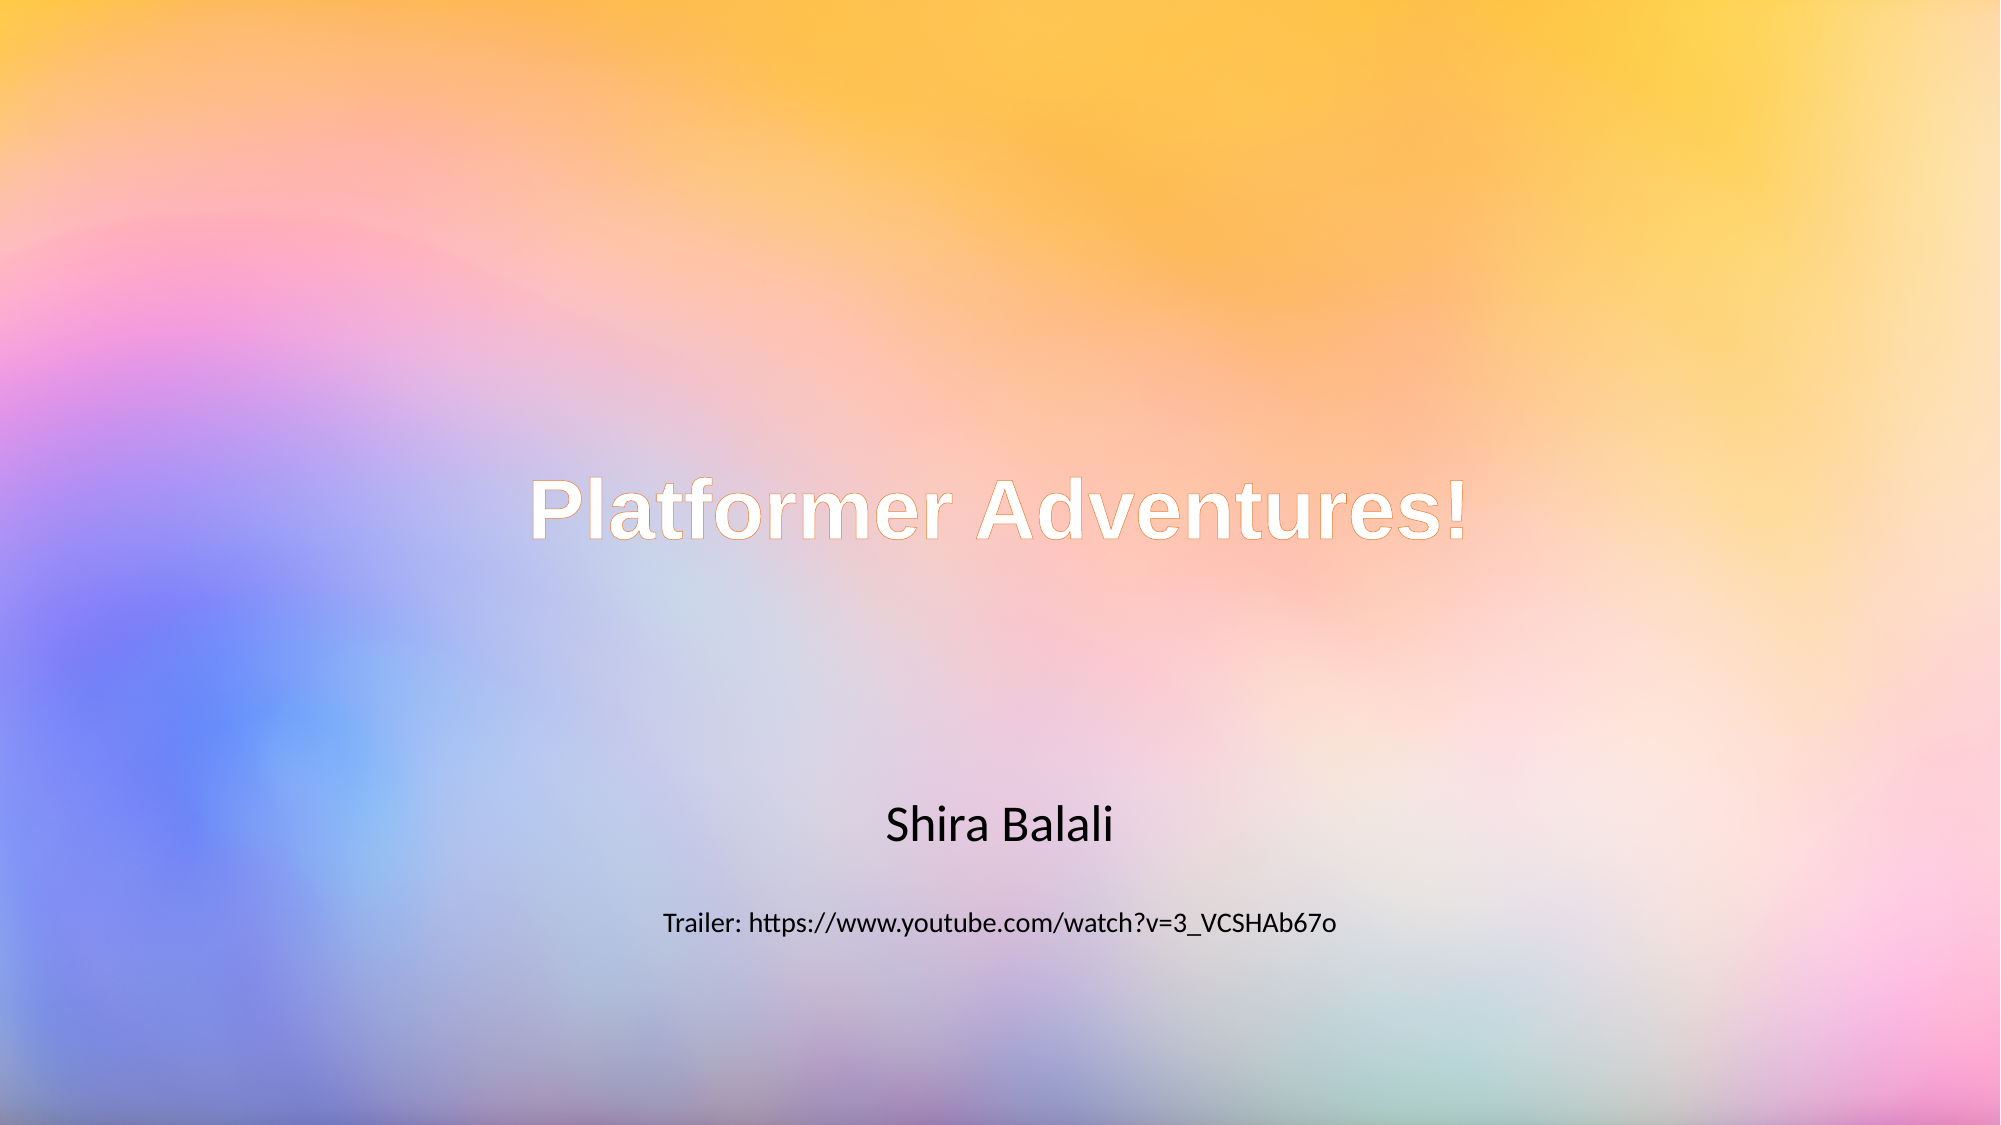

# Platformer Adventures! Shira Balali Trailer: https://www.youtube.com/watch?v=3_VCSHAb67o